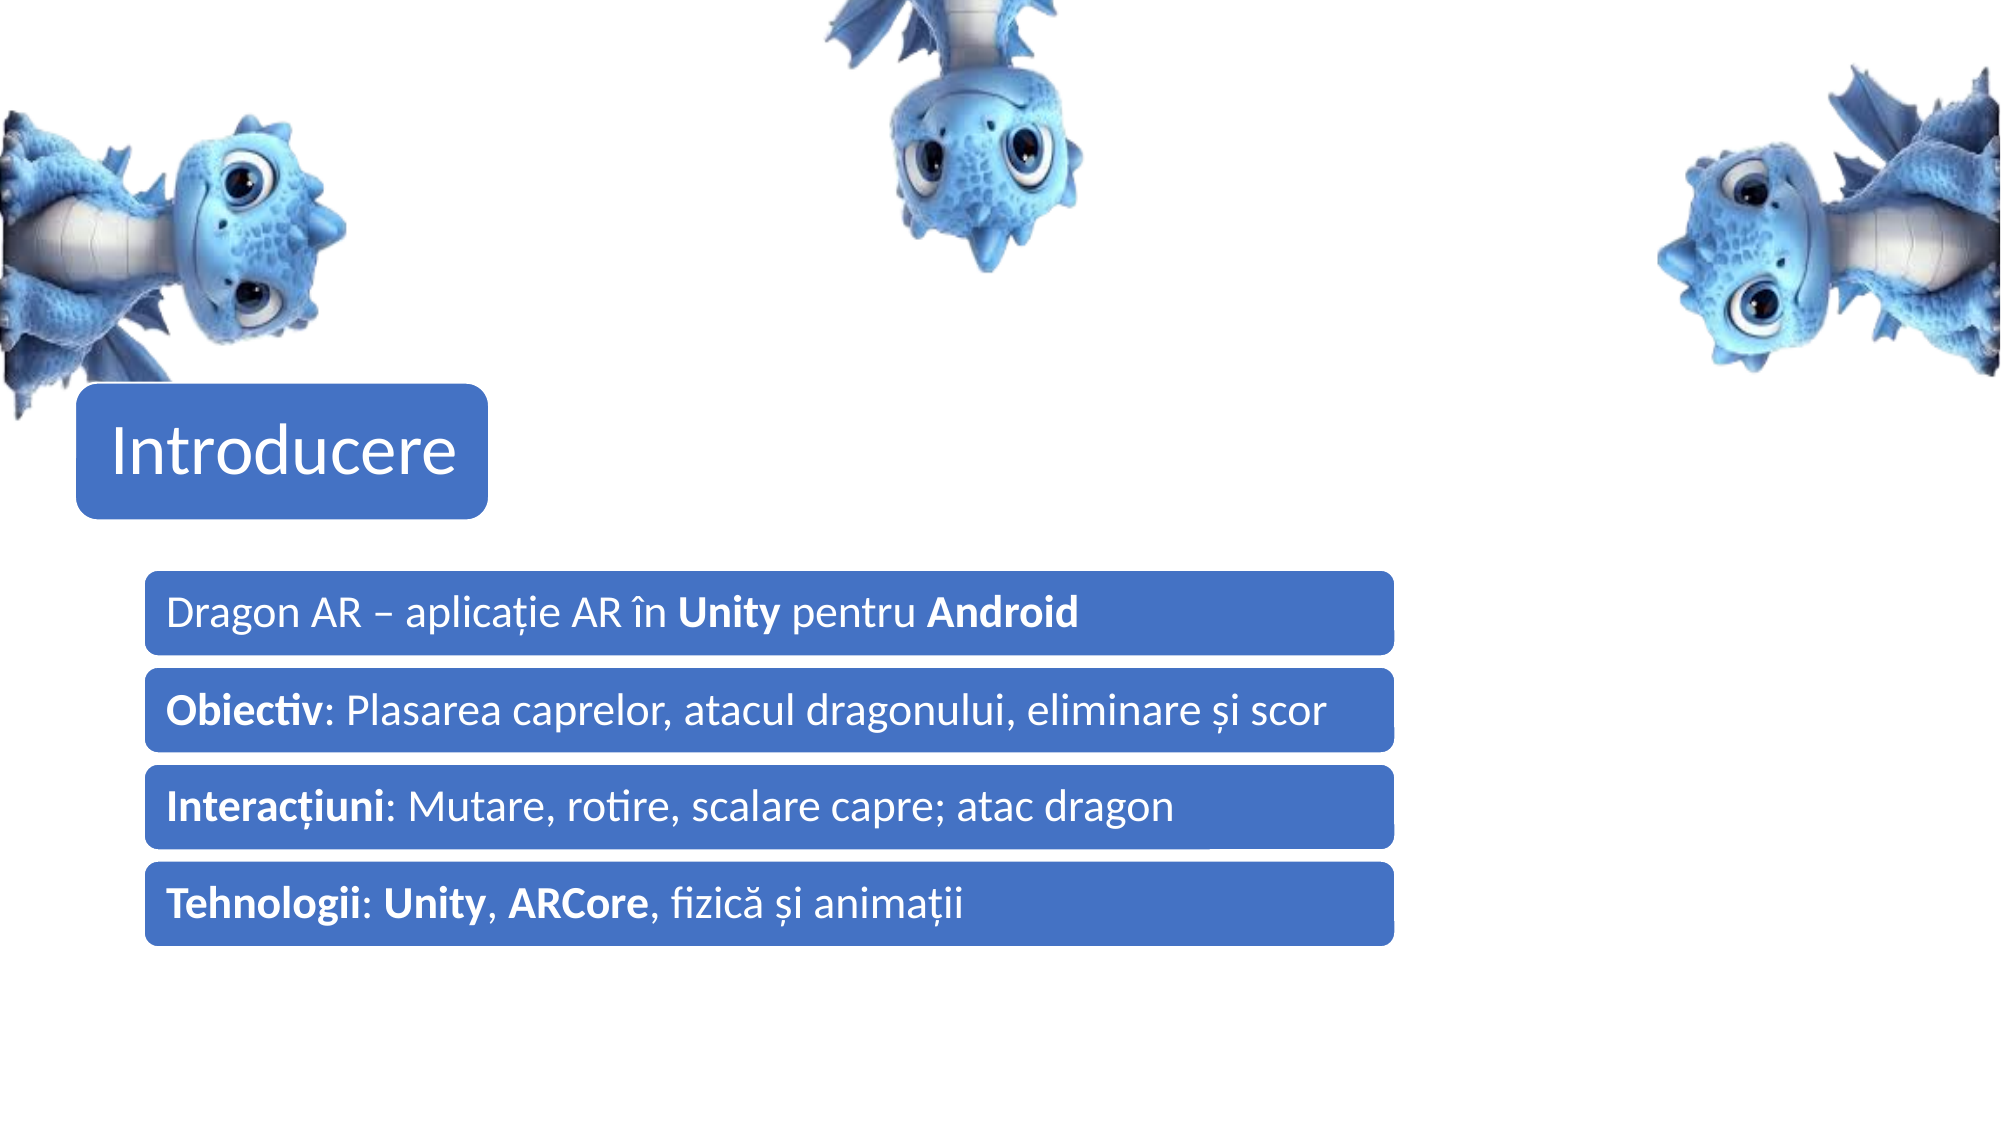

Introducere
Dragon AR – aplicație AR în Unity pentru Android
Obiectiv: Plasarea caprelor, atacul dragonului, eliminare și scor
Interacțiuni: Mutare, rotire, scalare capre; atac dragon
Tehnologii: Unity, ARCore, fizică și animații